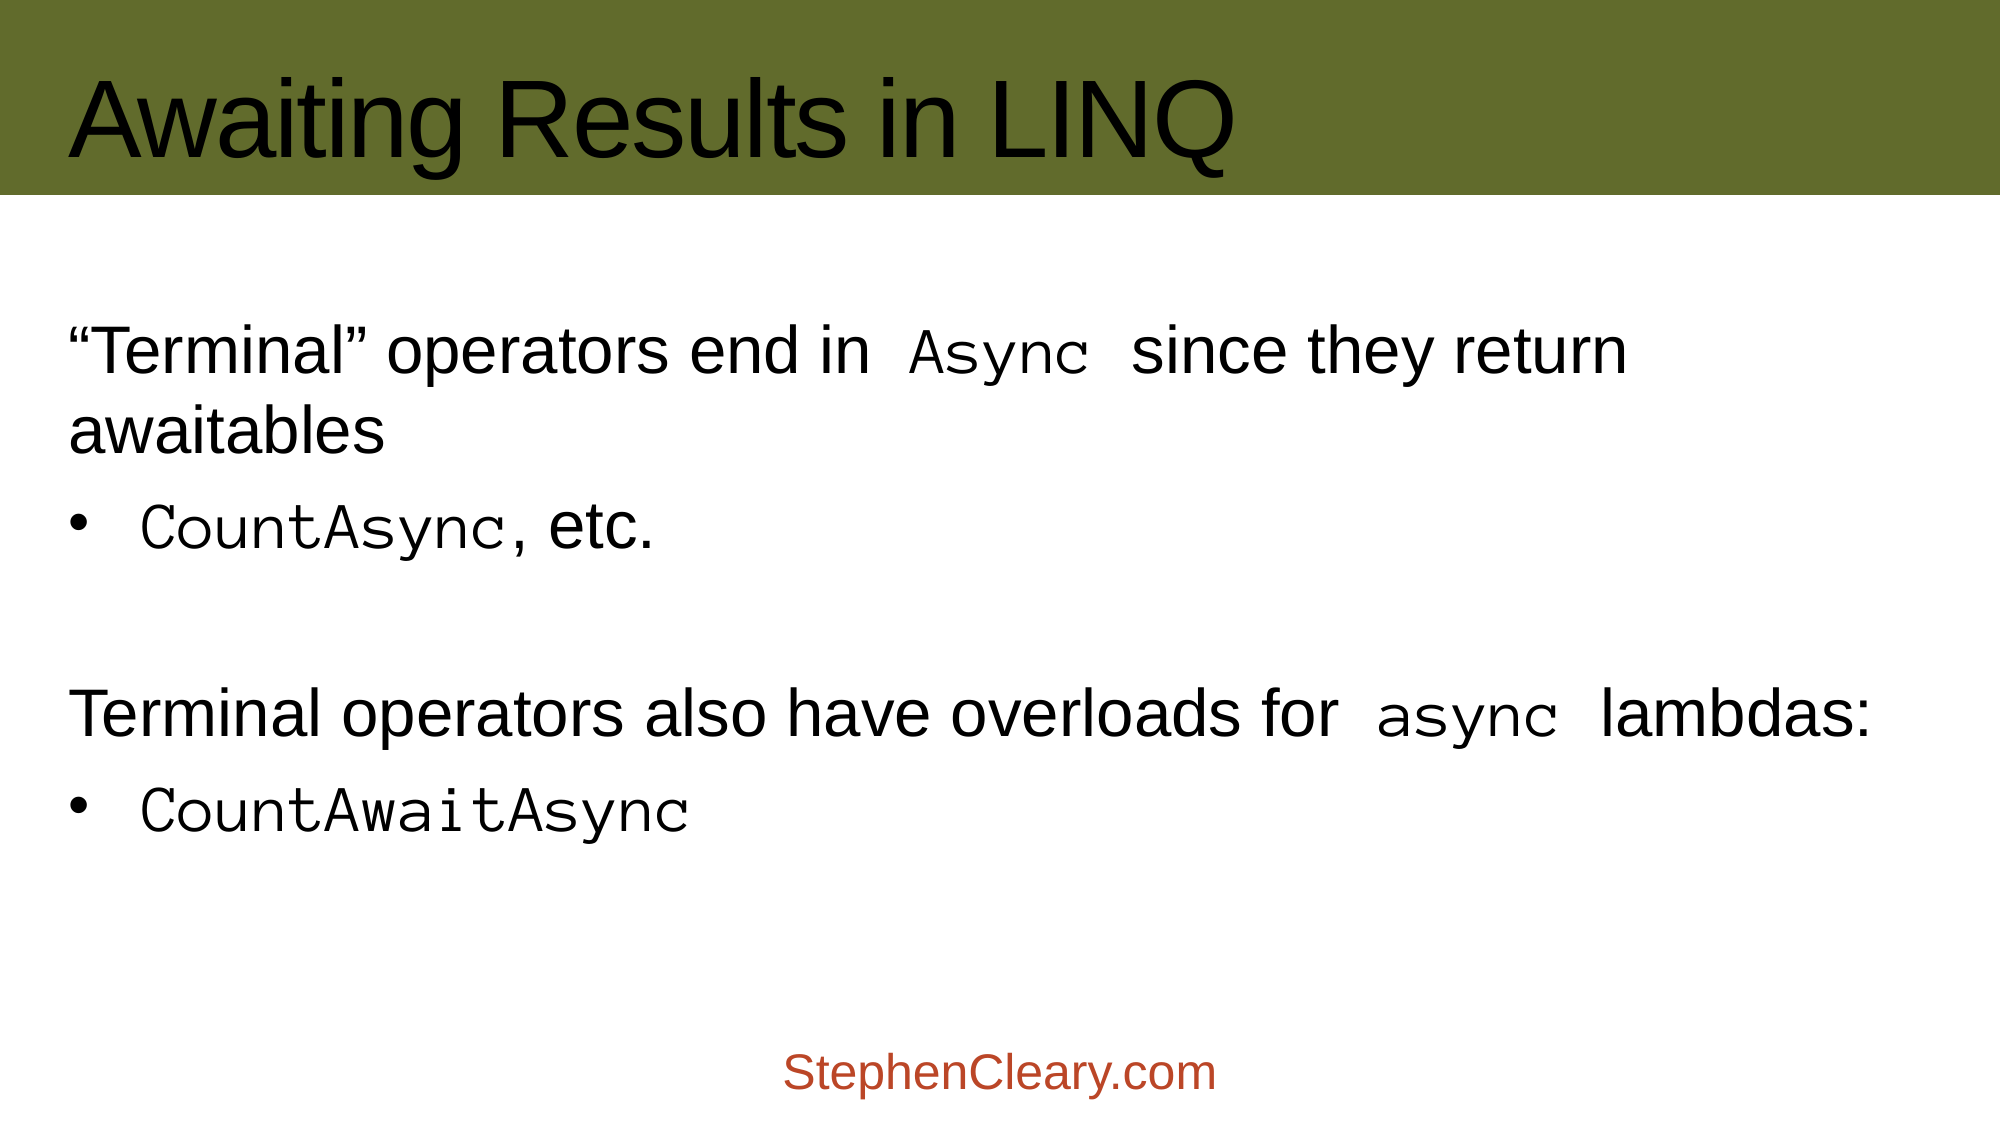

# Awaiting Results in LINQ

“Terminal” operators end in Async since they return awaitables
CountAsync, etc.

Terminal operators also have overloads for async lambdas:
CountAwaitAsync